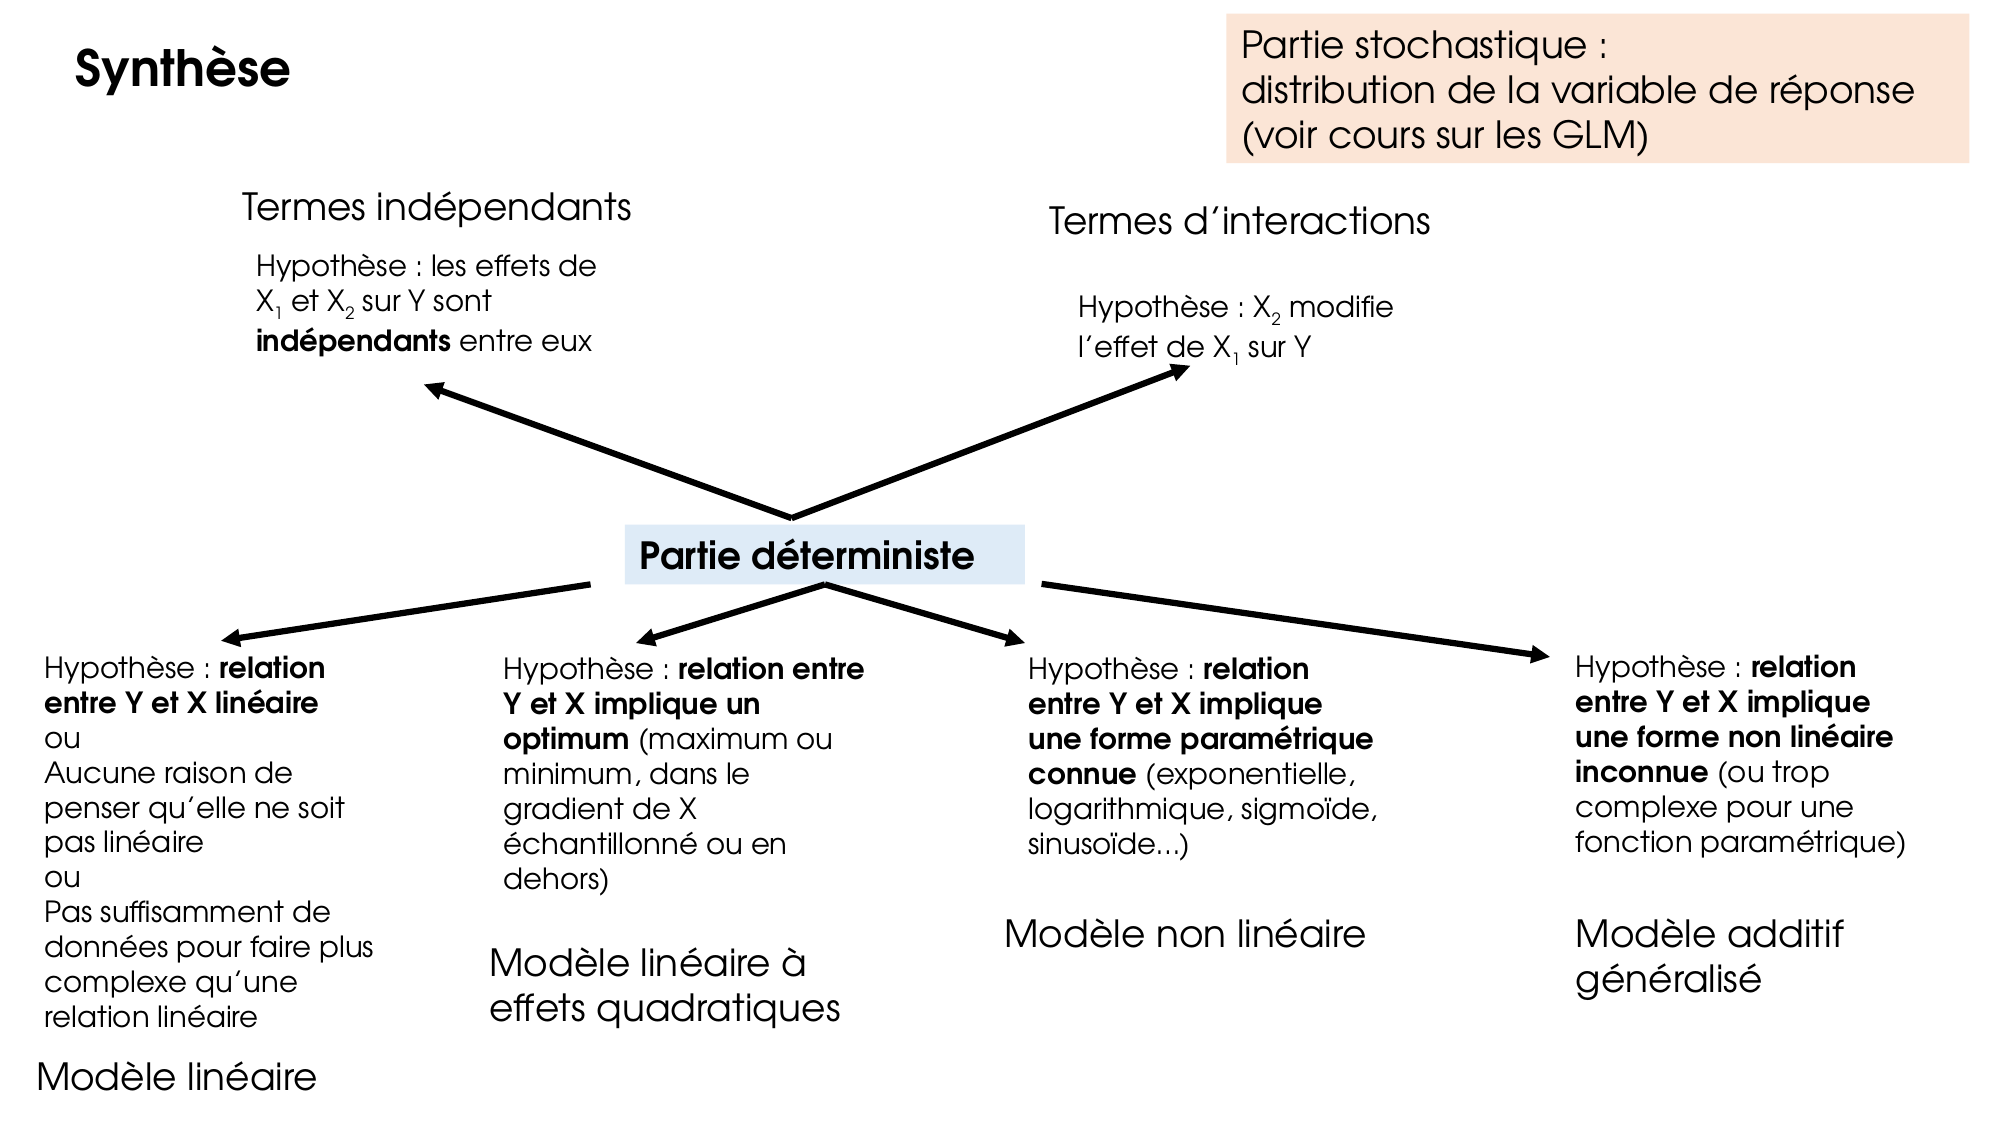

Partie stochastique :
distribution de la variable de réponse
(voir cours sur les GLM)
Synthèse
Termes indépendants
Termes d’interactions
Hypothèse : les effets de X1 et X2 sur Y sont indépendants entre eux
Hypothèse : X2 modifie l’effet de X1 sur Y
Partie déterministe
Hypothèse : relation entre Y et X implique une forme non linéaire inconnue (ou trop complexe pour une fonction paramétrique)
Hypothèse : relation entre Y et X linéaire
ou
Aucune raison de penser qu’elle ne soit pas linéaire
ou
Pas suffisamment de données pour faire plus complexe qu’une relation linéaire
Hypothèse : relation entre Y et X implique un optimum (maximum ou minimum, dans le gradient de X échantillonné ou en dehors)
Hypothèse : relation entre Y et X implique une forme paramétrique connue (exponentielle, logarithmique, sigmoïde, sinusoïde…)
Modèle non linéaire
Modèle additif généralisé
Modèle linéaire à effets quadratiques
Modèle linéaire